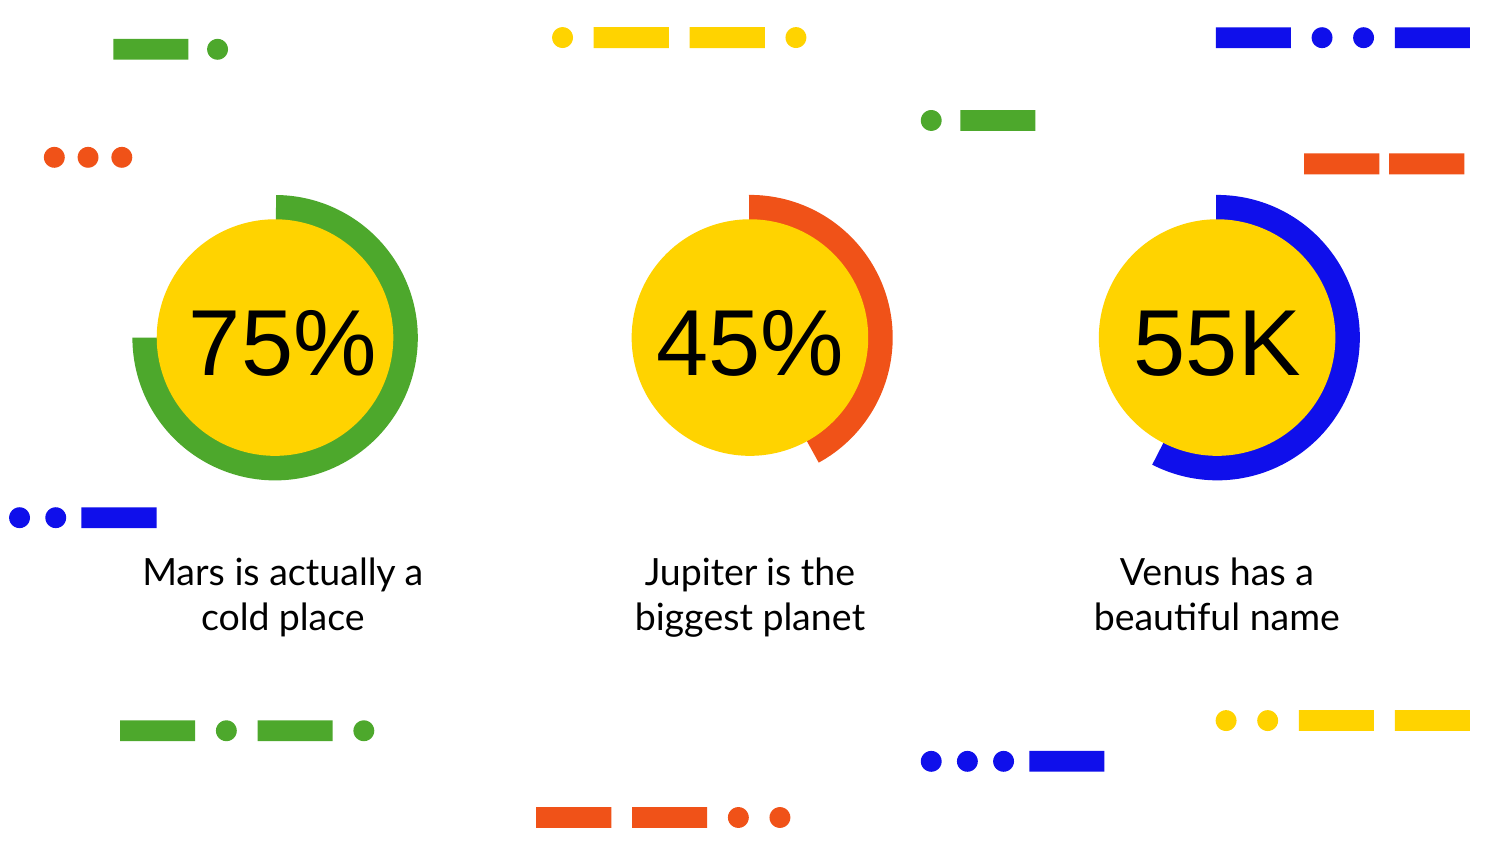

# 75%
45%
55K

Mars is actually a cold place
Jupiter is the biggest planet
Venus has a beautiful name